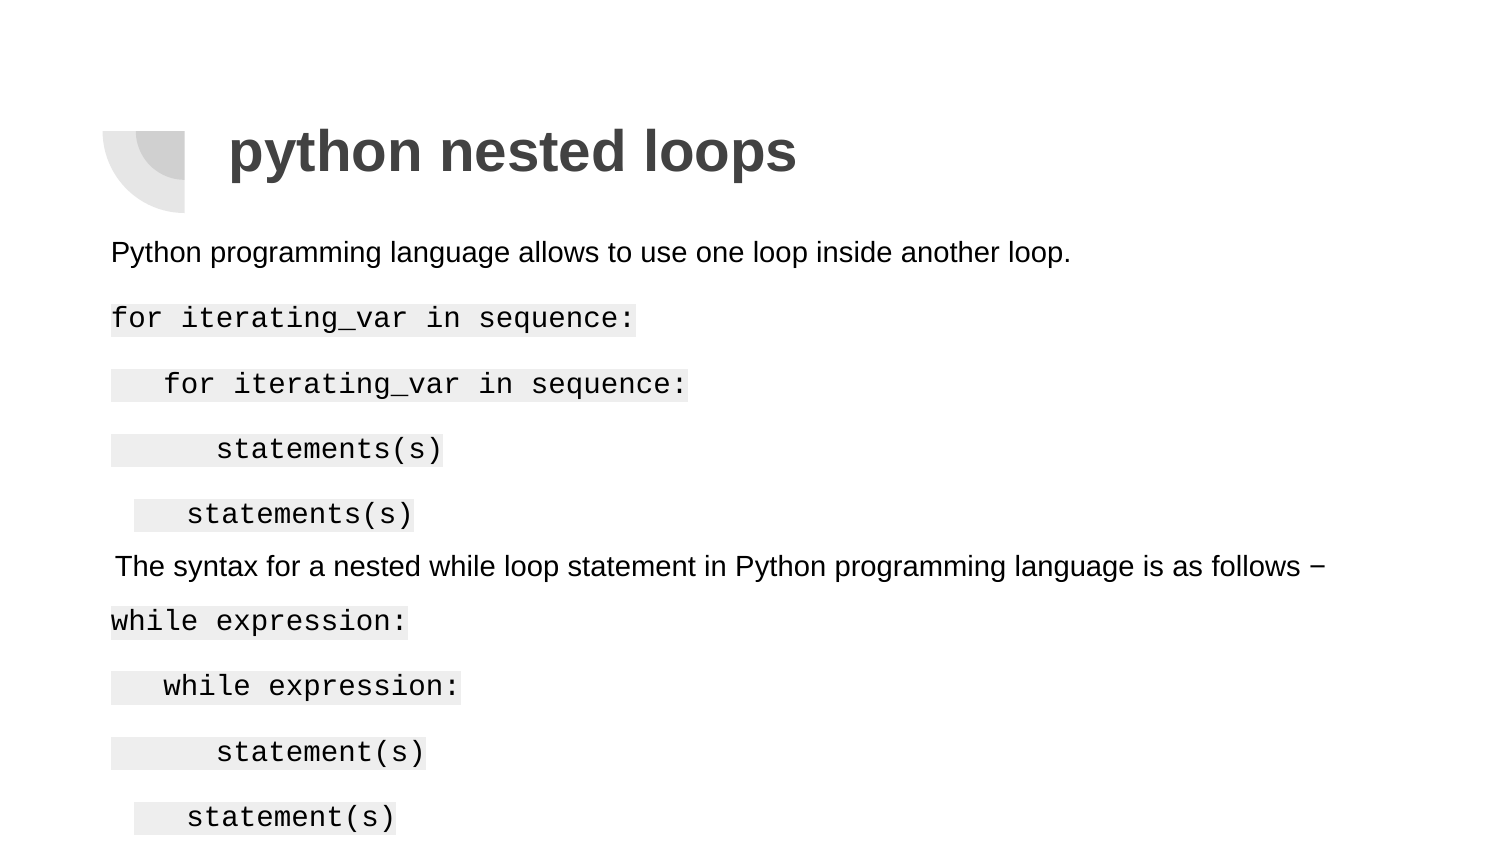

# python nested loops
Python programming language allows to use one loop inside another loop.
for iterating_var in sequence:
   for iterating_var in sequence:
      statements(s)
   statements(s)
The syntax for a nested while loop statement in Python programming language is as follows −
while expression:
   while expression:
      statement(s)
   statement(s)